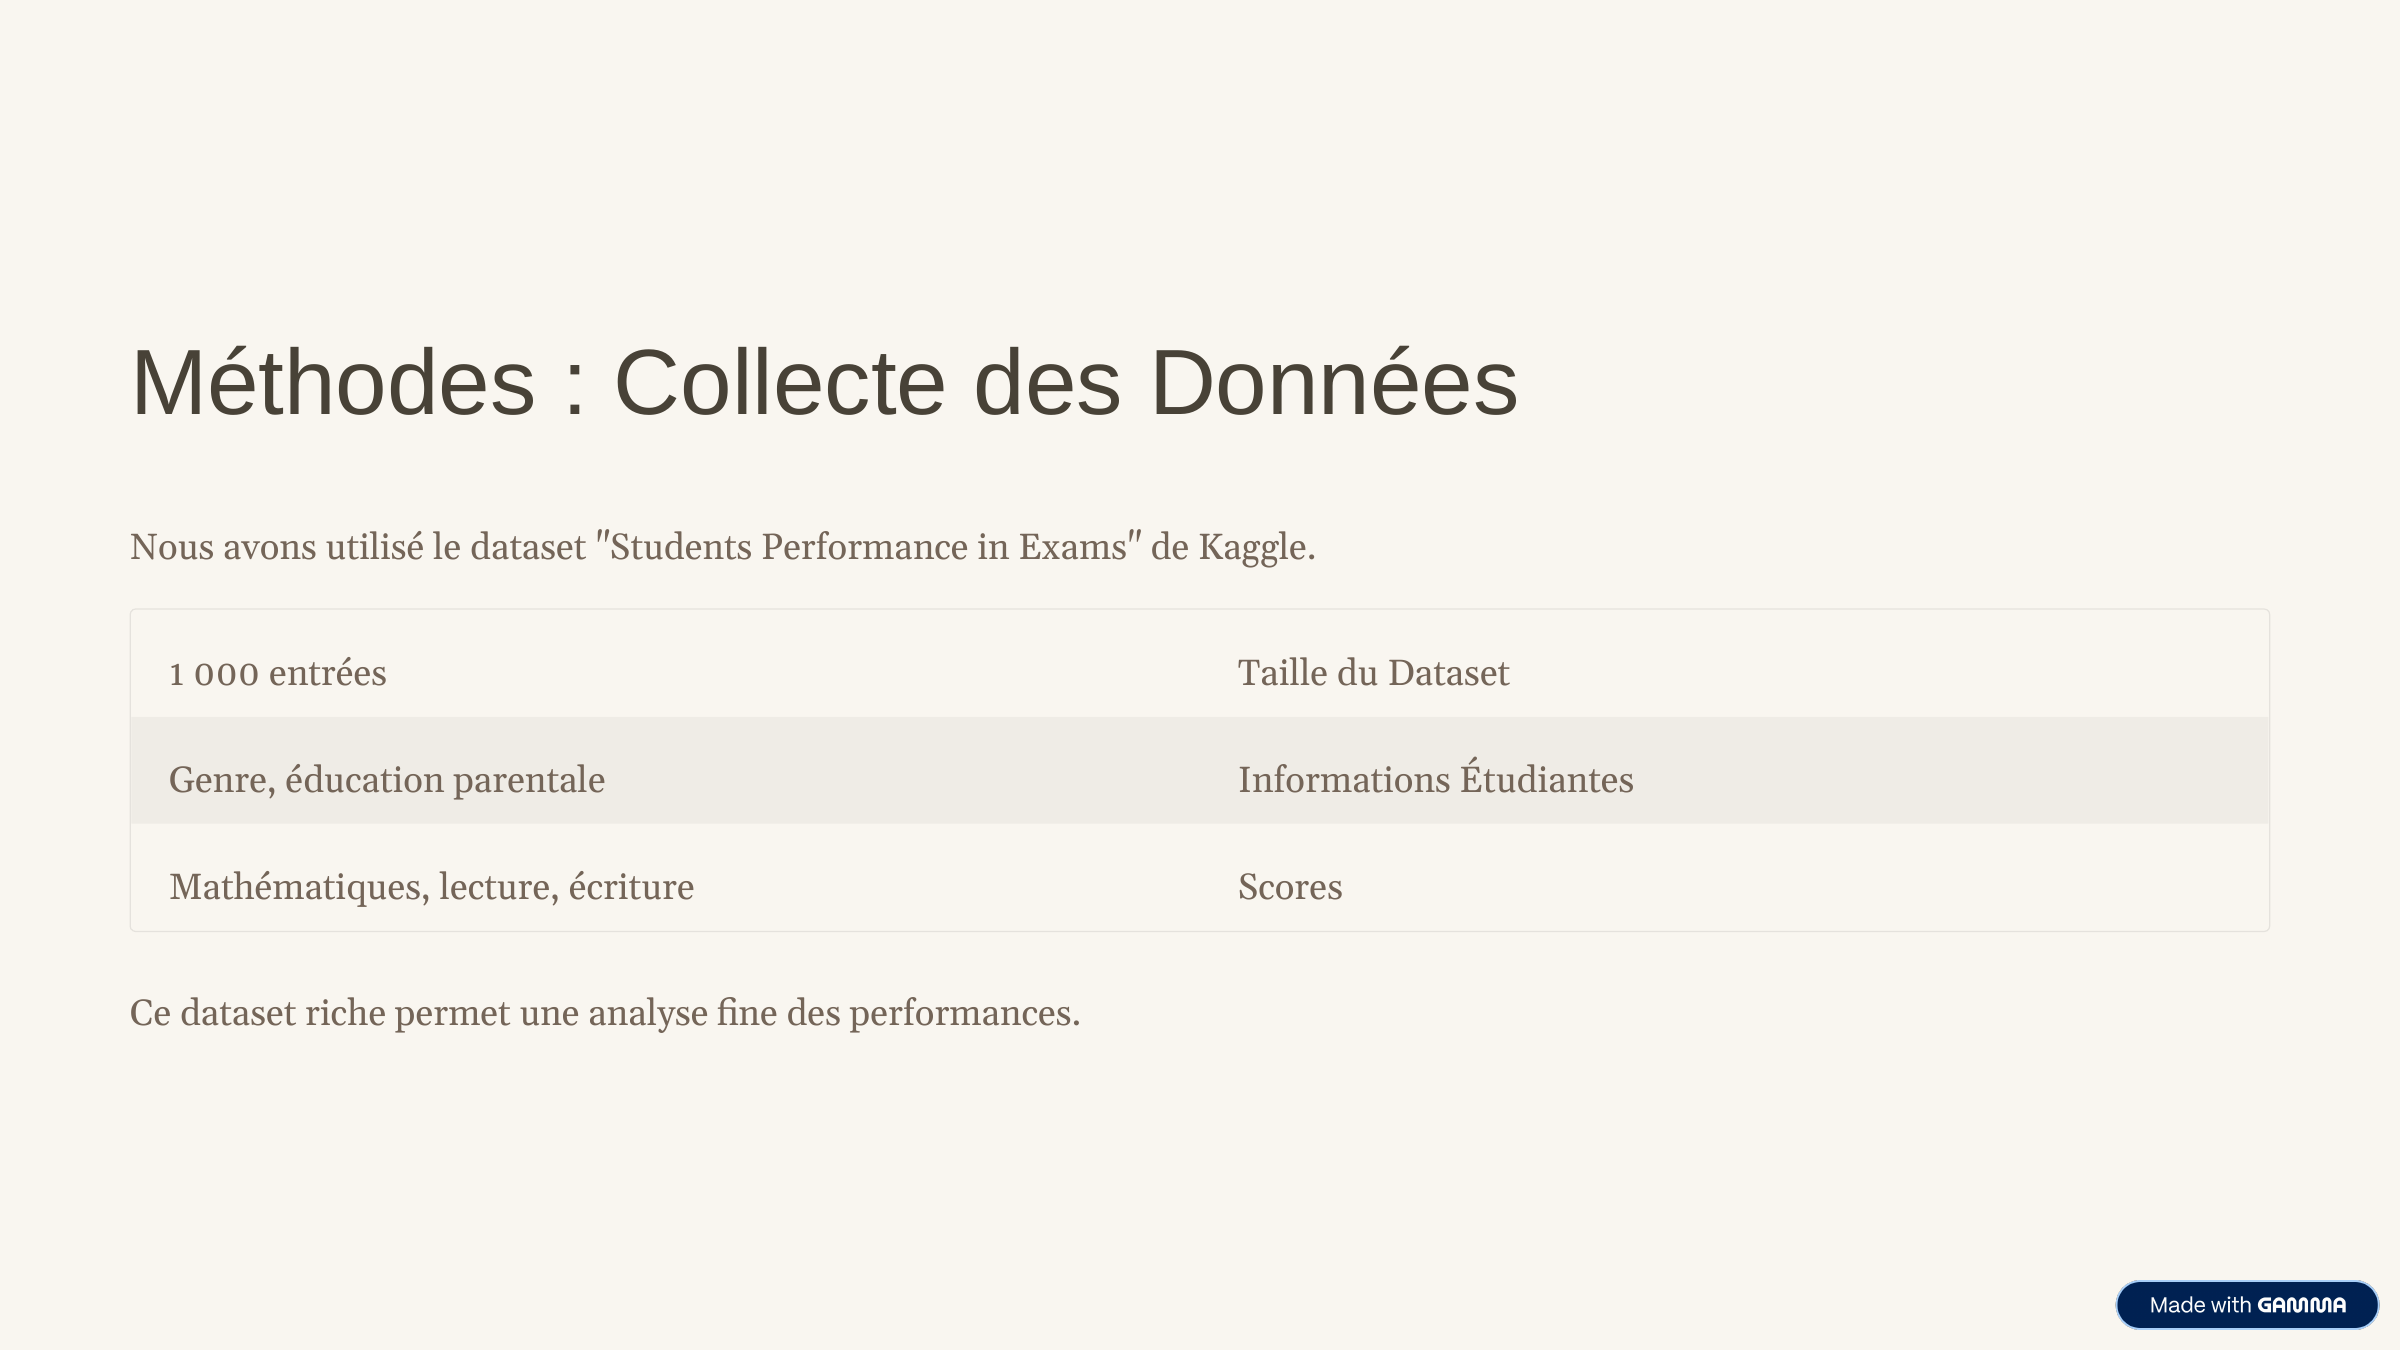

Méthodes : Collecte des Données
Nous avons utilisé le dataset "Students Performance in Exams" de Kaggle.

1 000 entrées
Taille du Dataset

Genre, éducation parentale
Informations Étudiantes

Mathématiques, lecture, écriture
Scores
Ce dataset riche permet une analyse fine des performances.